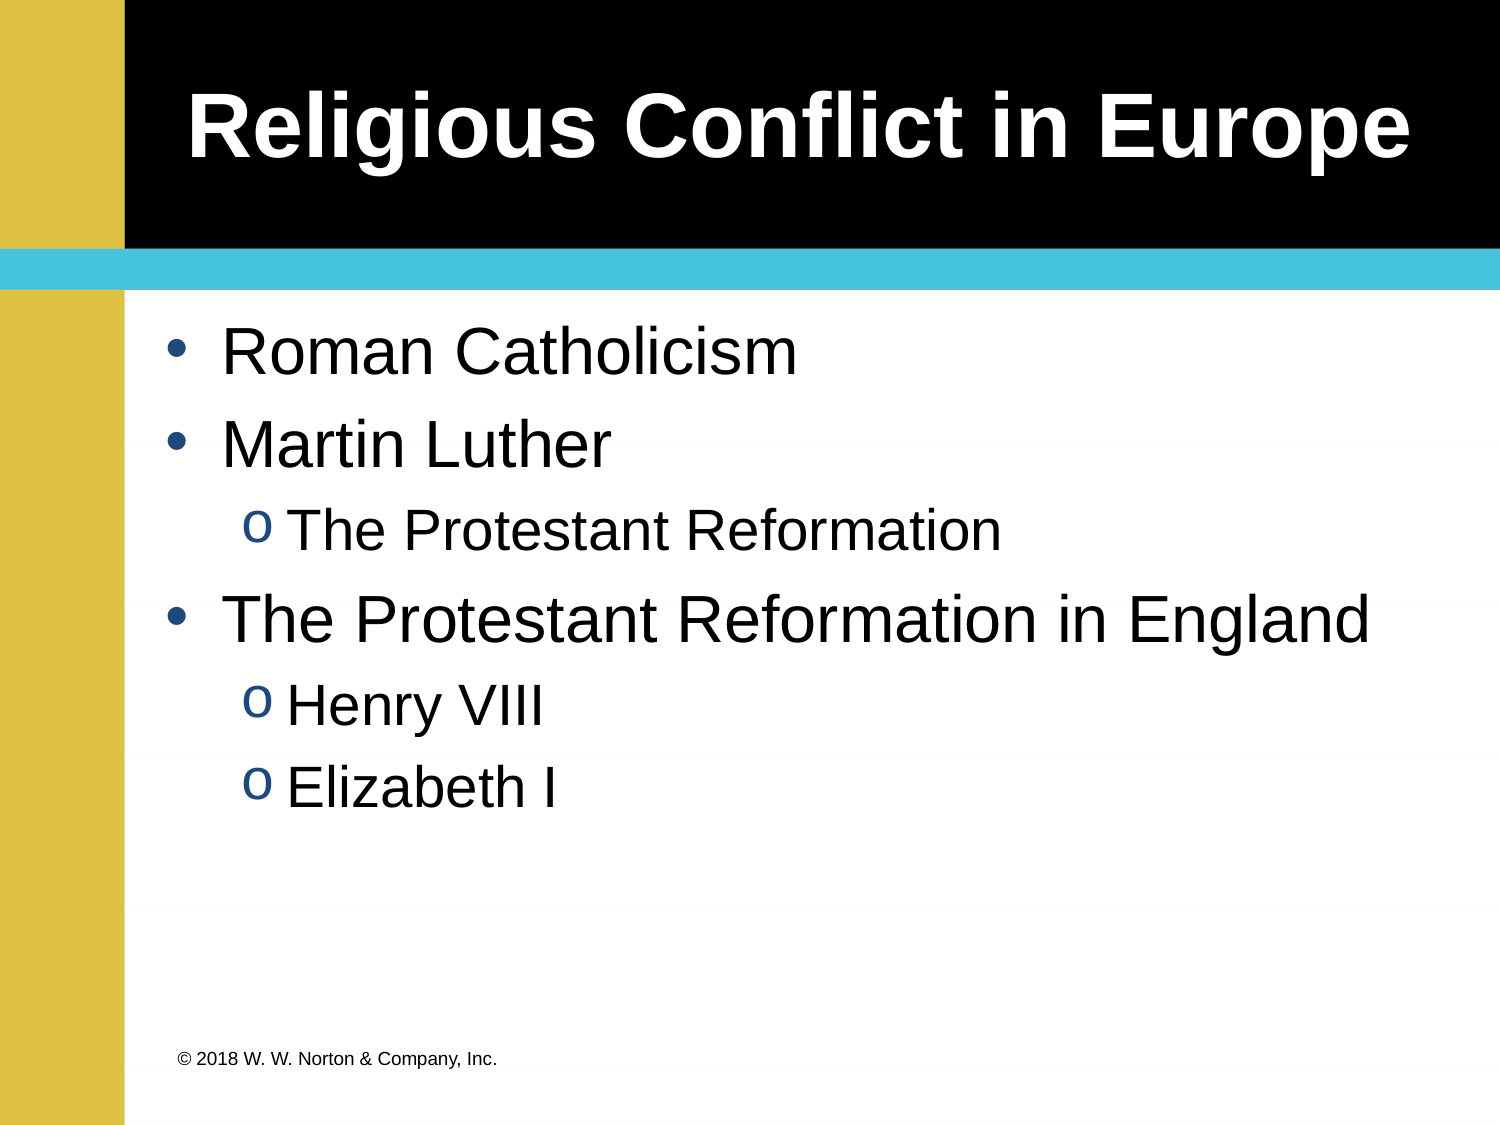

# Religious Conflict in Europe
Roman Catholicism
Martin Luther
The Protestant Reformation
The Protestant Reformation in England
Henry VIII
Elizabeth I